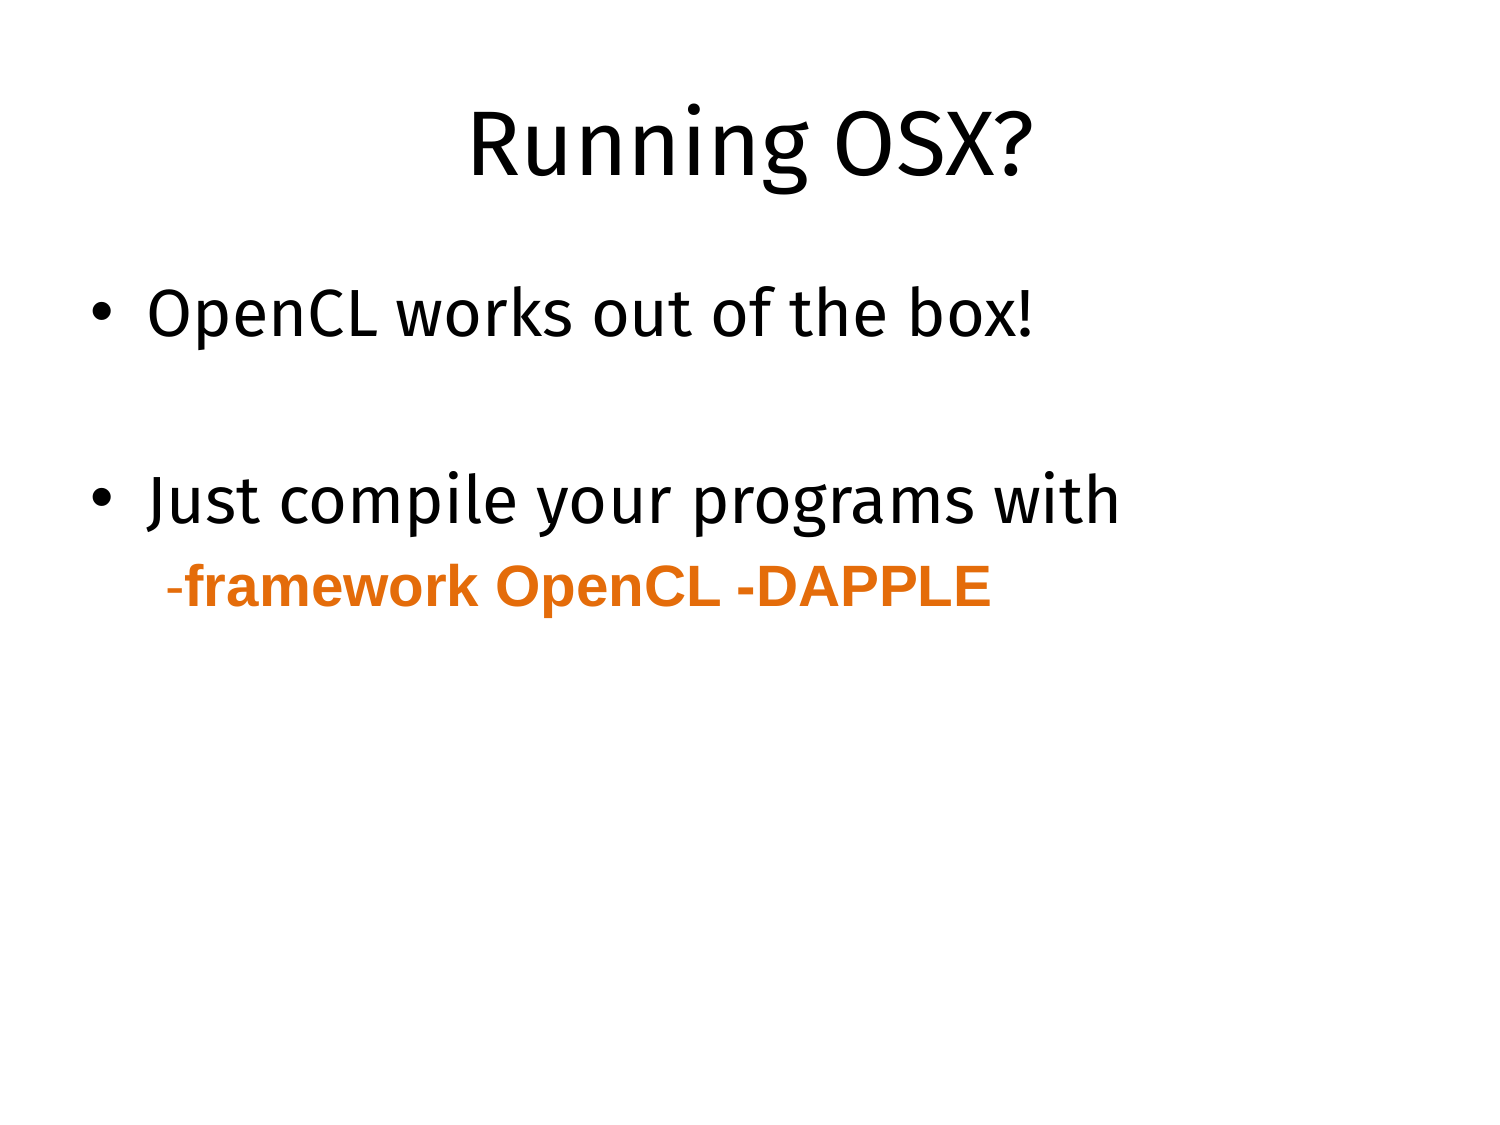

# Running OSX?
OpenCL works out of the box!

Just compile your programs with
-framework OpenCL -DAPPLE